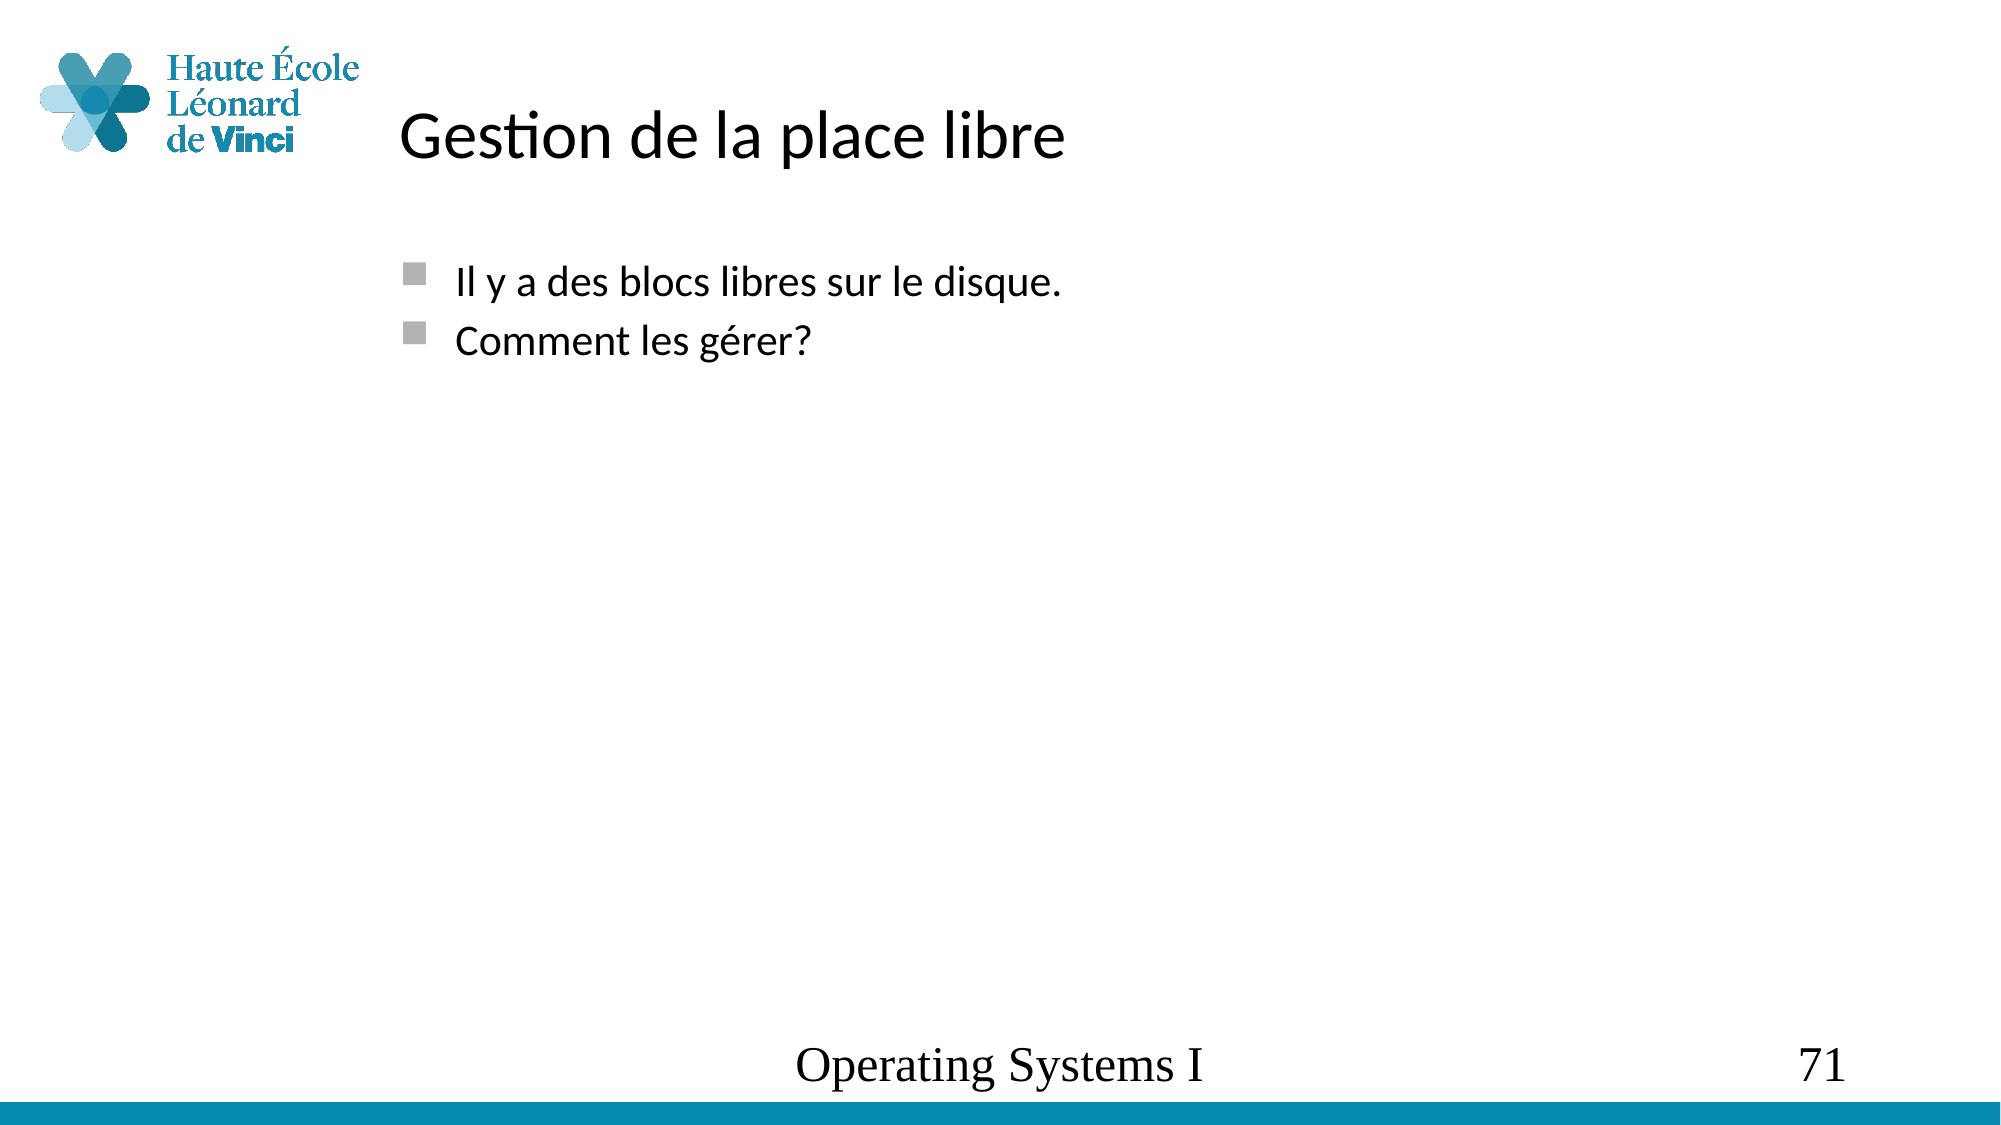

# Gestion de la place libre
Il y a des blocs libres sur le disque.
Comment les gérer?
Operating Systems I
71